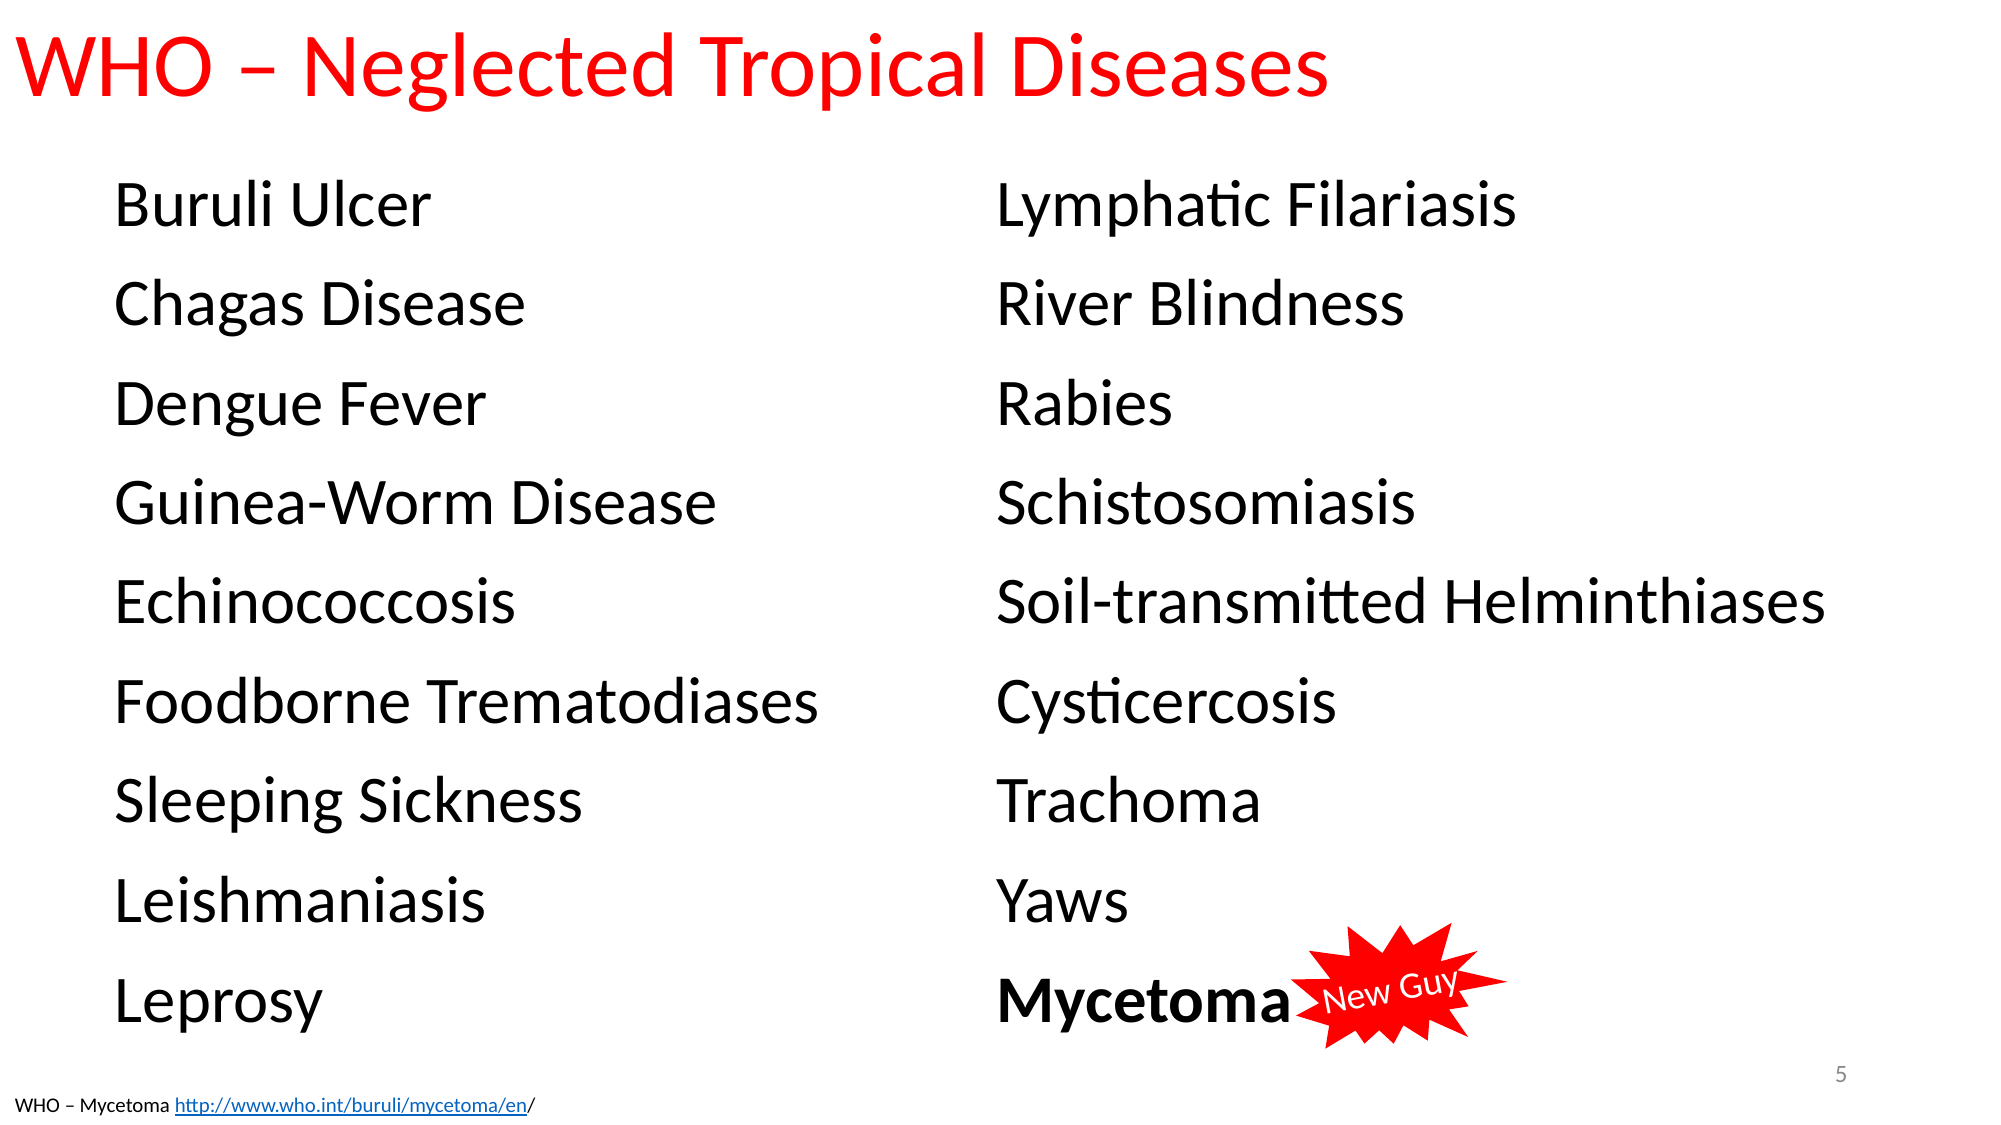

WHO – Neglected Tropical Diseases
| Buruli Ulcer | Lymphatic Filariasis |
| --- | --- |
| Chagas Disease | River Blindness |
| Dengue Fever | Rabies |
| Guinea-Worm Disease | Schistosomiasis |
| Echinococcosis | Soil-transmitted Helminthiases |
| Foodborne Trematodiases | Cysticercosis |
| Sleeping Sickness | Trachoma |
| Leishmaniasis | Yaws |
| Leprosy | Mycetoma |

New Guy
5
WHO – Mycetoma http://www.who.int/buruli/mycetoma/en/